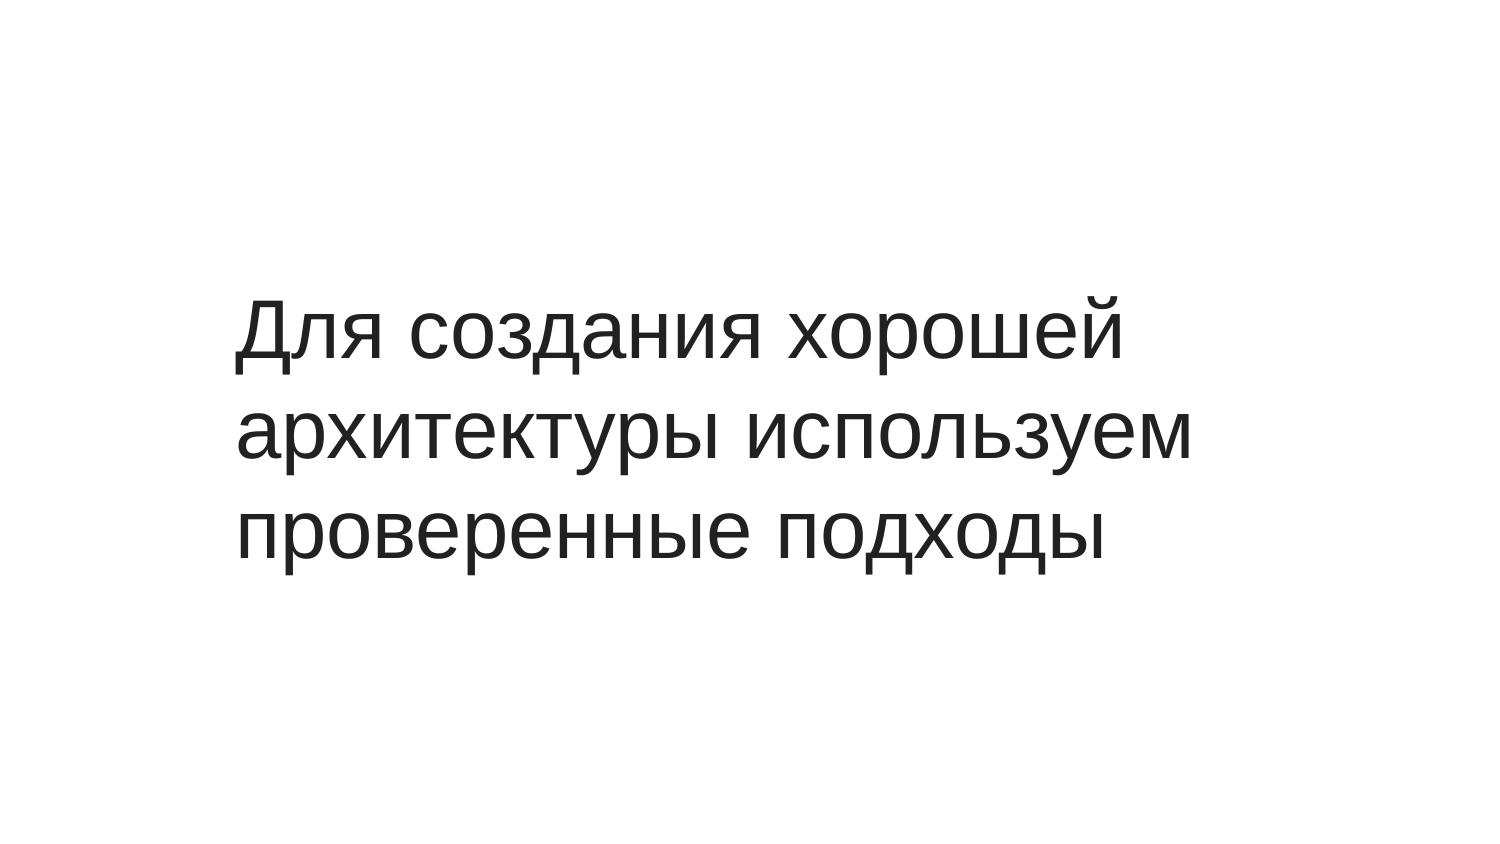

# Для создания хорошей архитектуры используем проверенные подходы